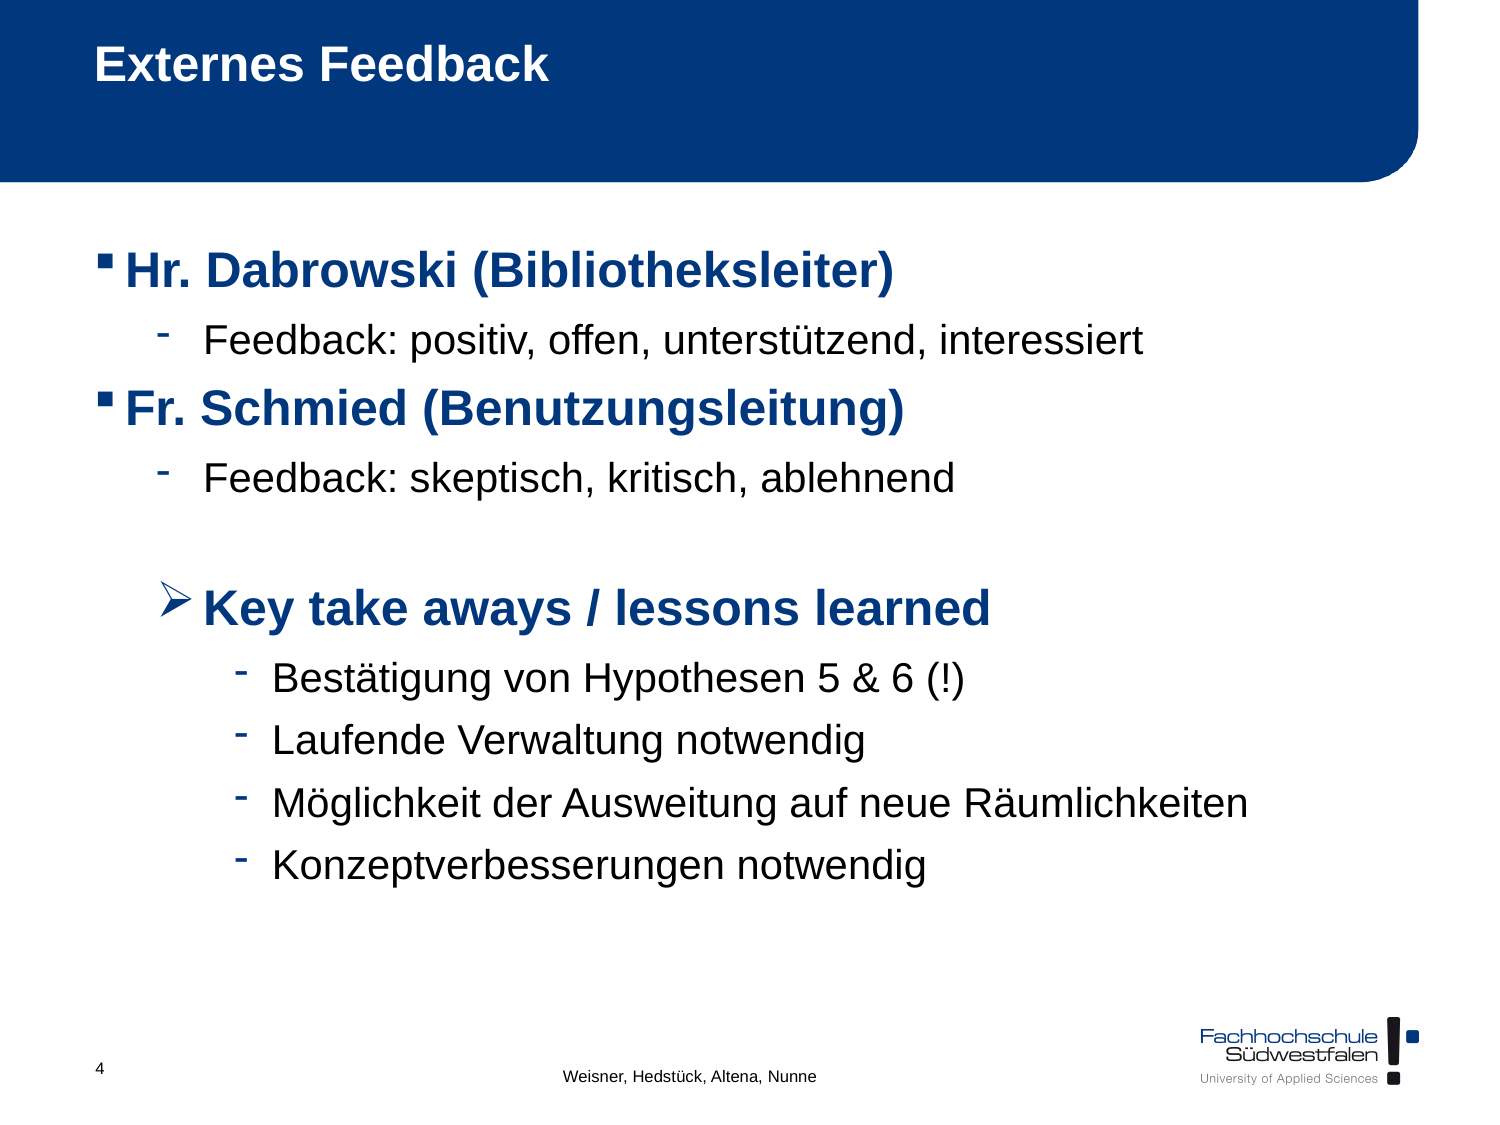

# Externes Feedback
Hr. Dabrowski (Bibliotheksleiter)
Feedback: positiv, offen, unterstützend, interessiert
Fr. Schmied (Benutzungsleitung)
Feedback: skeptisch, kritisch, ablehnend

Key take aways / lessons learned
Bestätigung von Hypothesen 5 & 6 (!)
Laufende Verwaltung notwendig
Möglichkeit der Ausweitung auf neue Räumlichkeiten
Konzeptverbesserungen notwendig

Weisner, Hedstück, Altena, Nunne